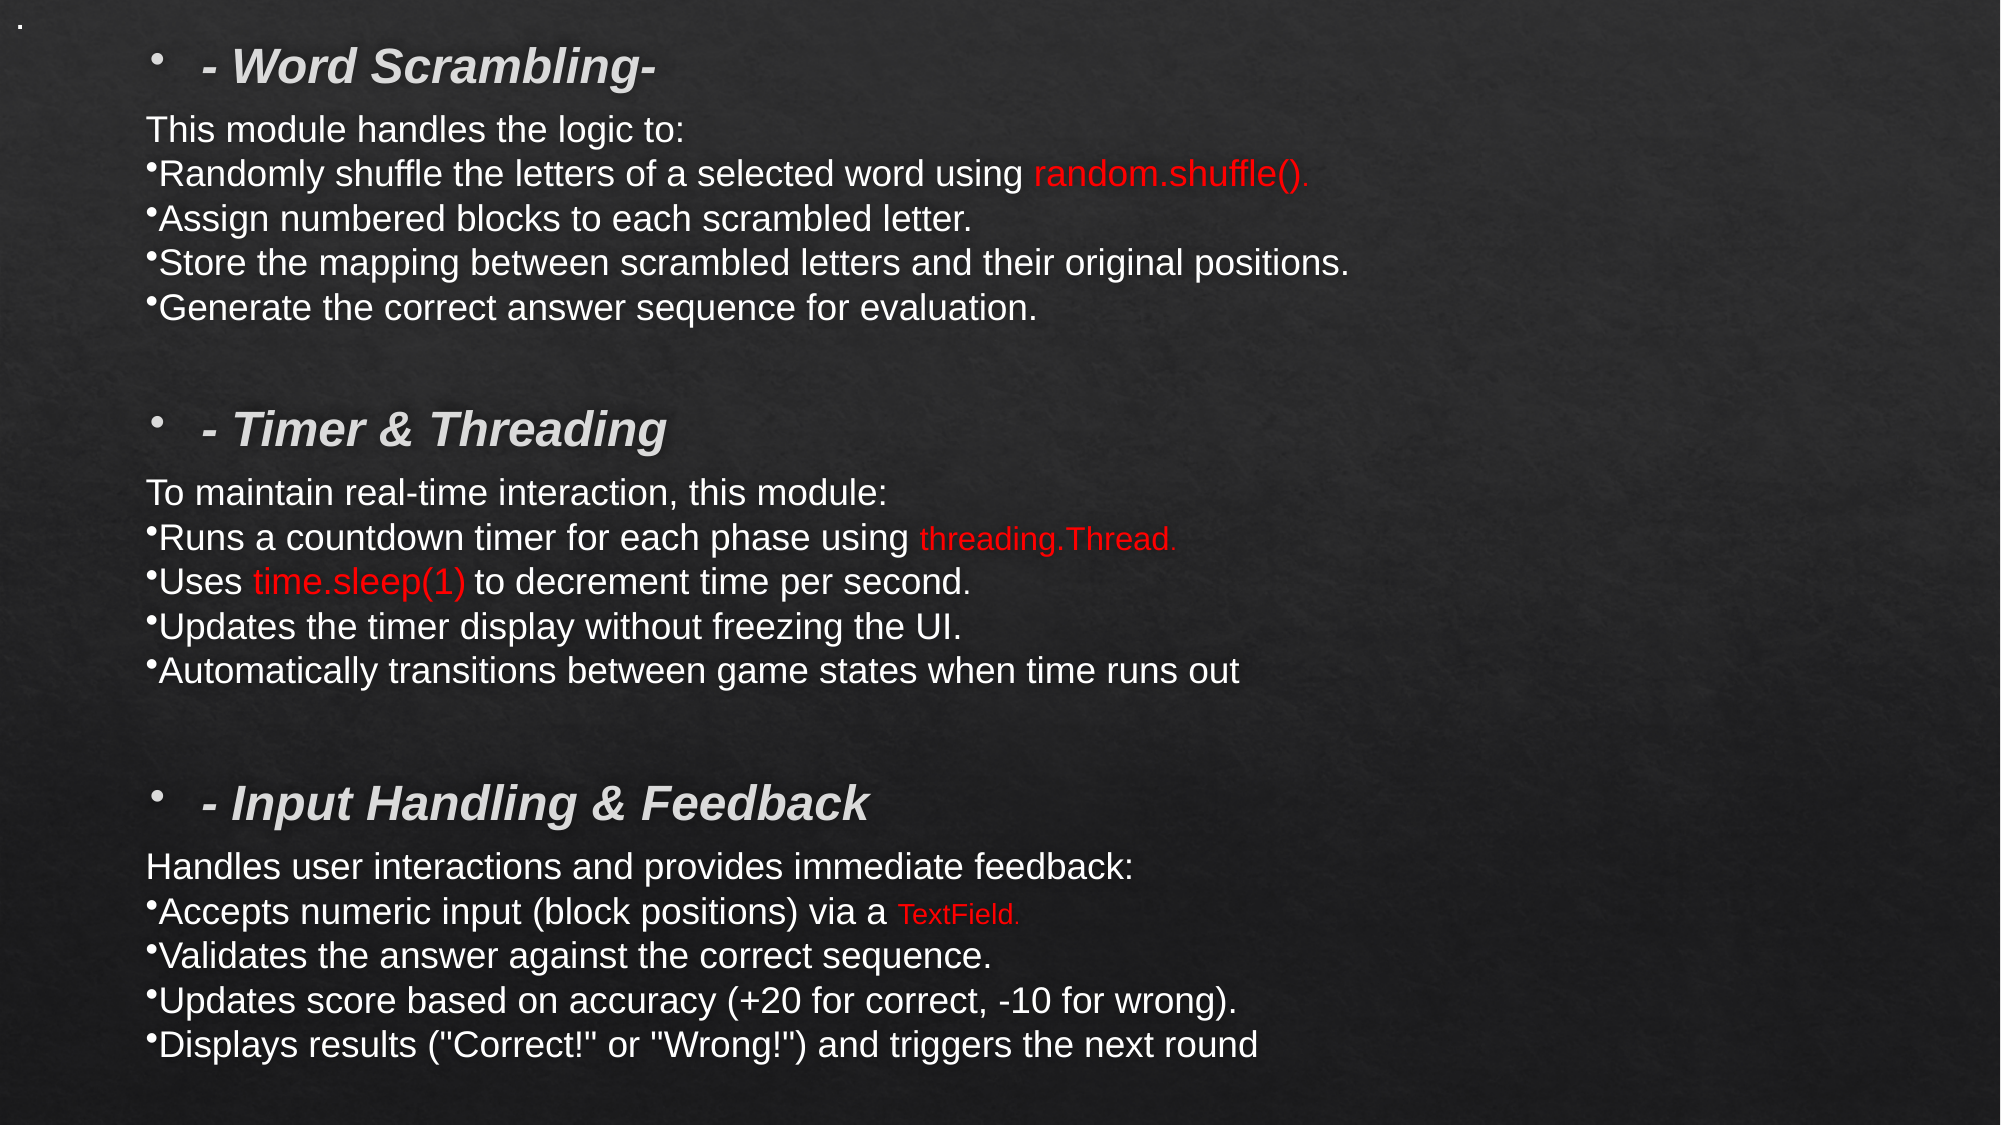

.

.

- Word Scrambling-
This module handles the logic to:
Randomly shuffle the letters of a selected word using random.shuffle().
Assign numbered blocks to each scrambled letter.
Store the mapping between scrambled letters and their original positions.
Generate the correct answer sequence for evaluation.

- Timer & Threading
To maintain real-time interaction, this module:
Runs a countdown timer for each phase using threading.Thread.
Uses time.sleep(1) to decrement time per second.
Updates the timer display without freezing the UI.
Automatically transitions between game states when time runs out

- Input Handling & Feedback
Handles user interactions and provides immediate feedback:
Accepts numeric input (block positions) via a TextField.
Validates the answer against the correct sequence.
Updates score based on accuracy (+20 for correct, -10 for wrong).
Displays results ("Correct!" or "Wrong!") and triggers the next round